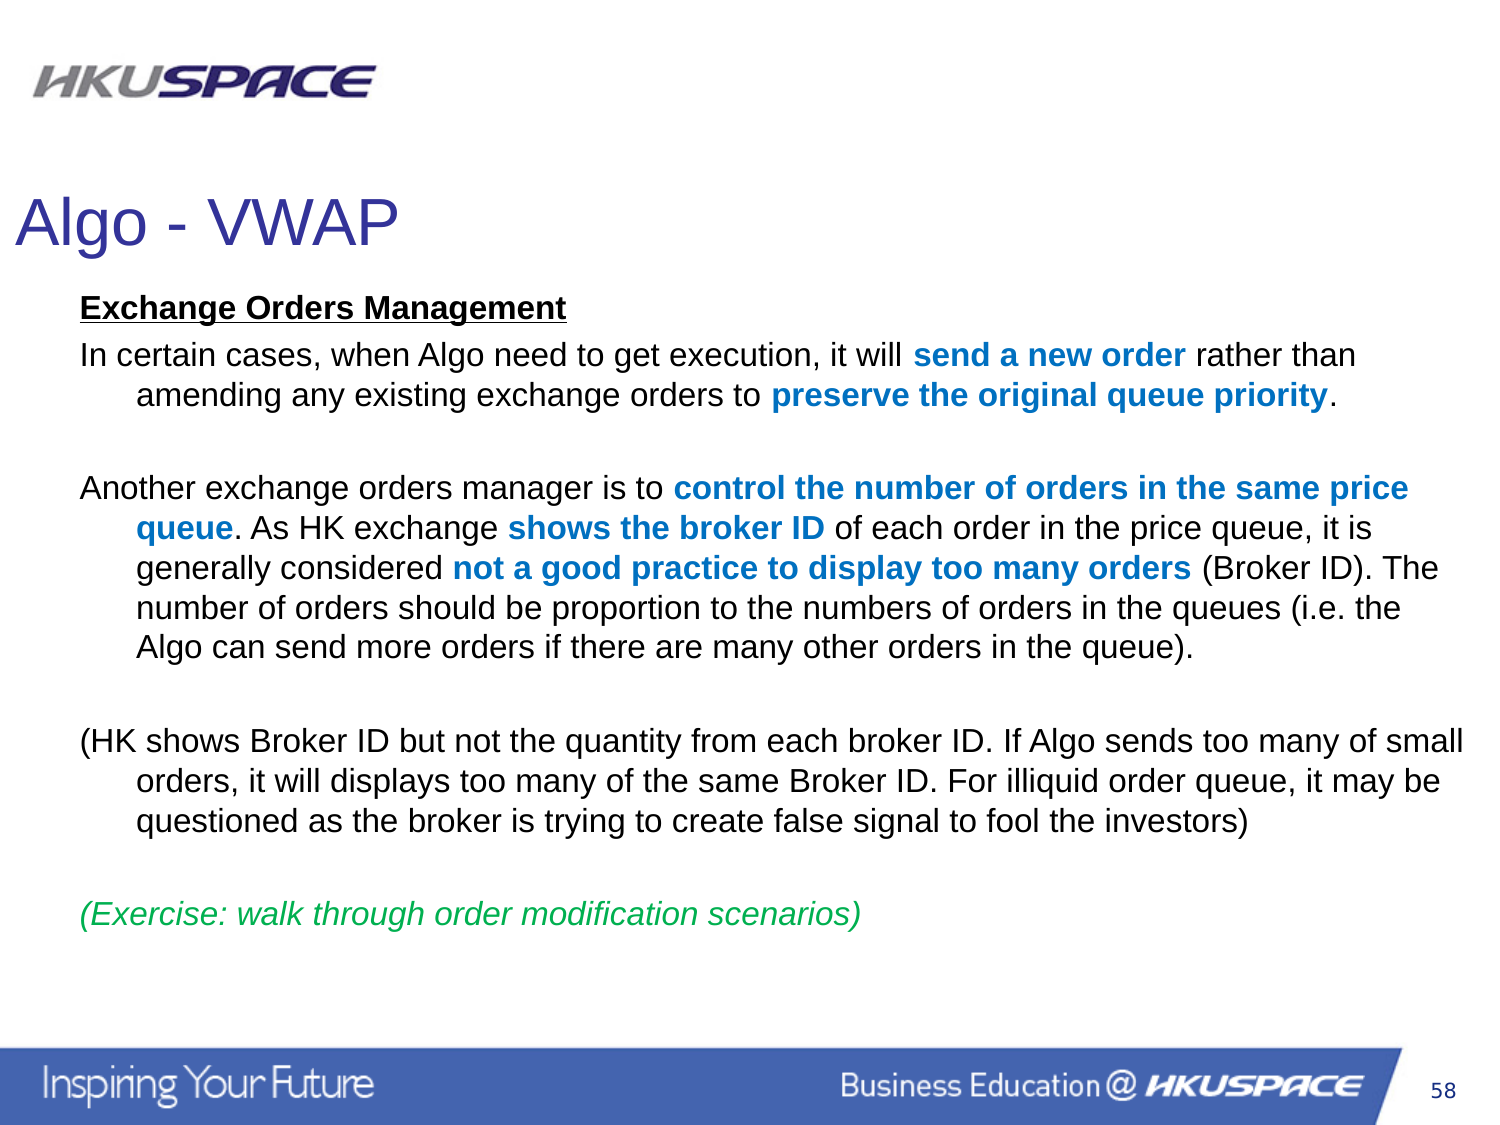

Algo - VWAP
Exchange Orders Management
In certain cases, when Algo need to get execution, it will send a new order rather than amending any existing exchange orders to preserve the original queue priority.

Another exchange orders manager is to control the number of orders in the same price queue. As HK exchange shows the broker ID of each order in the price queue, it is generally considered not a good practice to display too many orders (Broker ID). The number of orders should be proportion to the numbers of orders in the queues (i.e. the Algo can send more orders if there are many other orders in the queue).

(HK shows Broker ID but not the quantity from each broker ID. If Algo sends too many of small orders, it will displays too many of the same Broker ID. For illiquid order queue, it may be questioned as the broker is trying to create false signal to fool the investors)

(Exercise: walk through order modification scenarios)

58